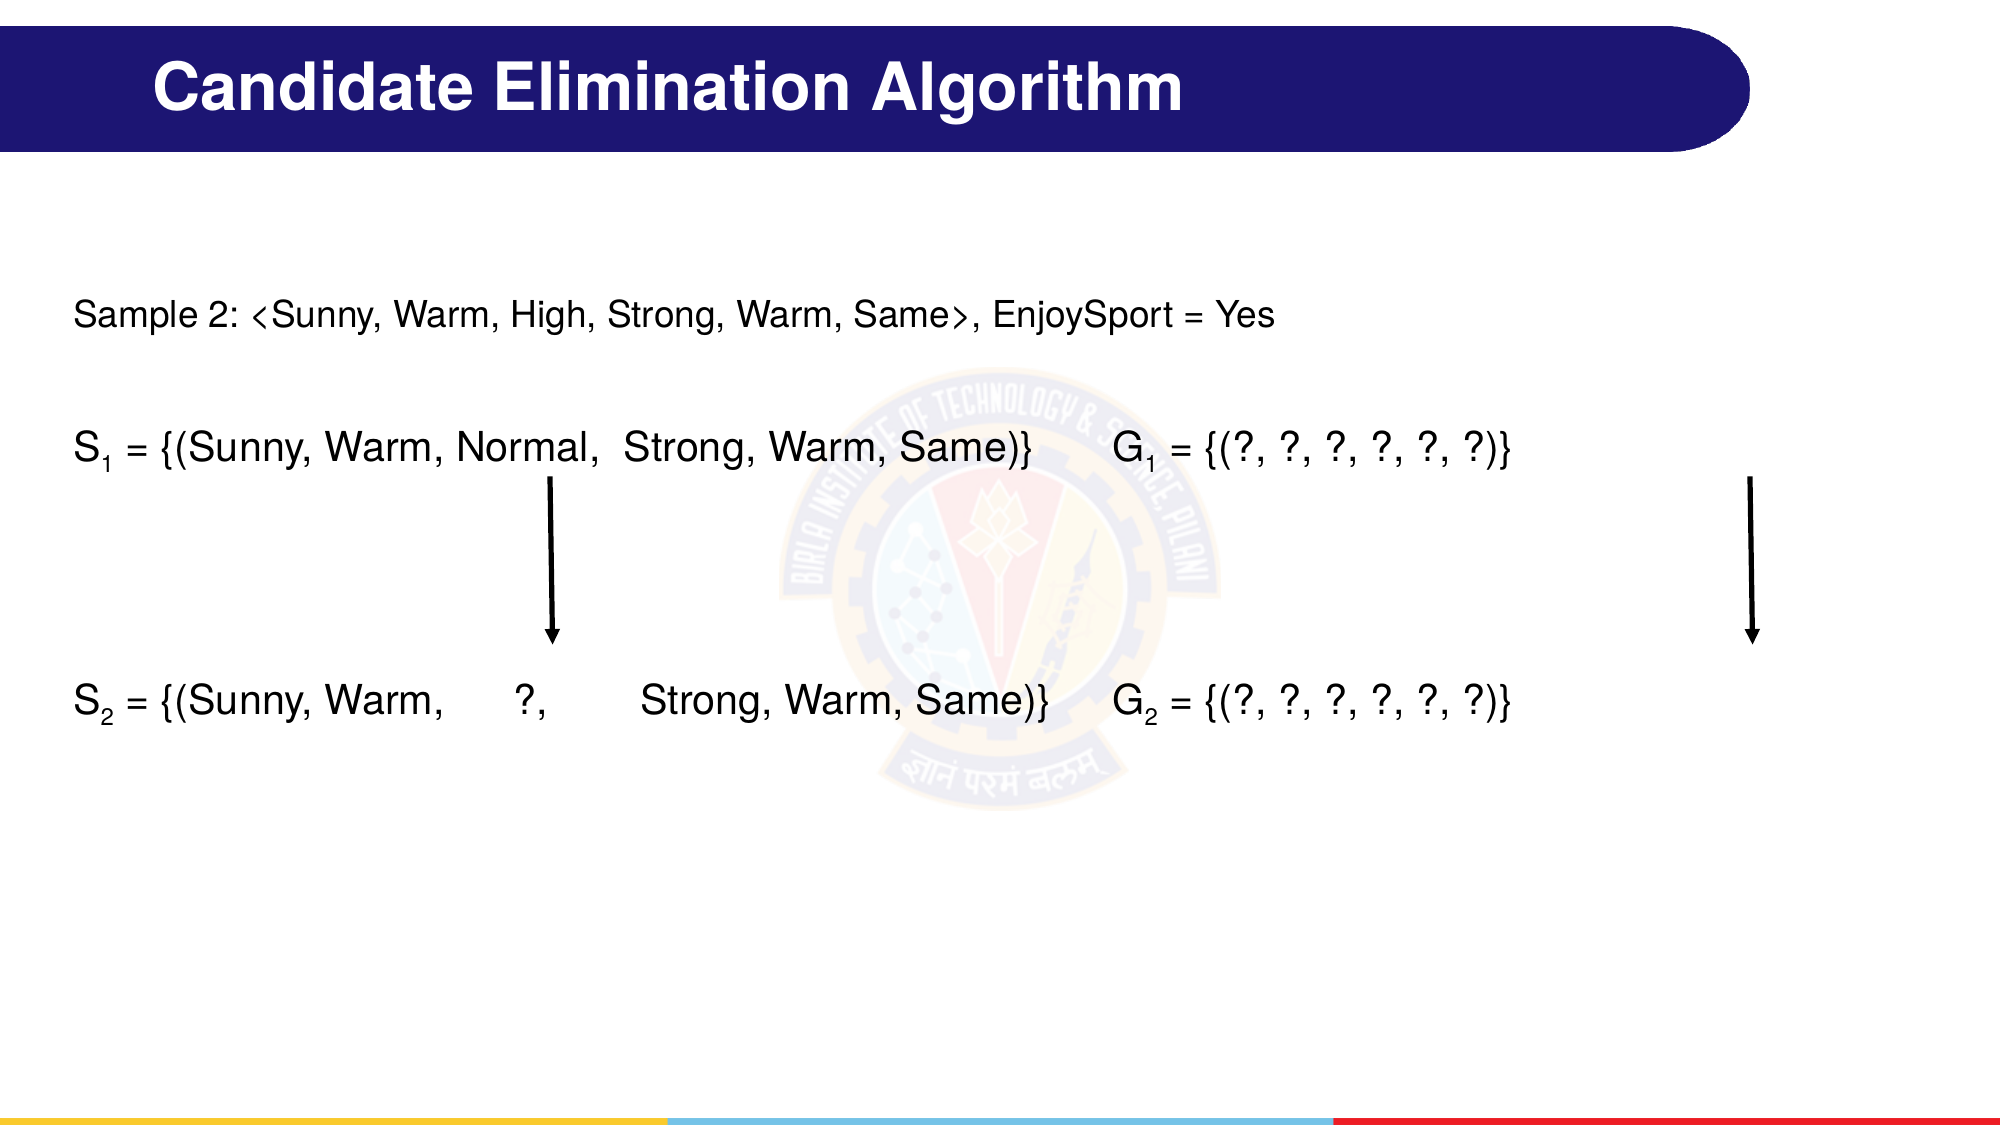

# Candidate Elimination Algorithm

Sample 2: <Sunny, Warm, High, Strong, Warm, Same>, EnjoySport = Yes

S1 = {(Sunny, Warm, Normal,  Strong, Warm, Same)}				G1 = {(?, ?, ?, ?, ?, ?)}

S2 = {(Sunny, Warm,      ?,        Strong, Warm, Same)}				G2 = {(?, ?, ?, ?, ?, ?)}